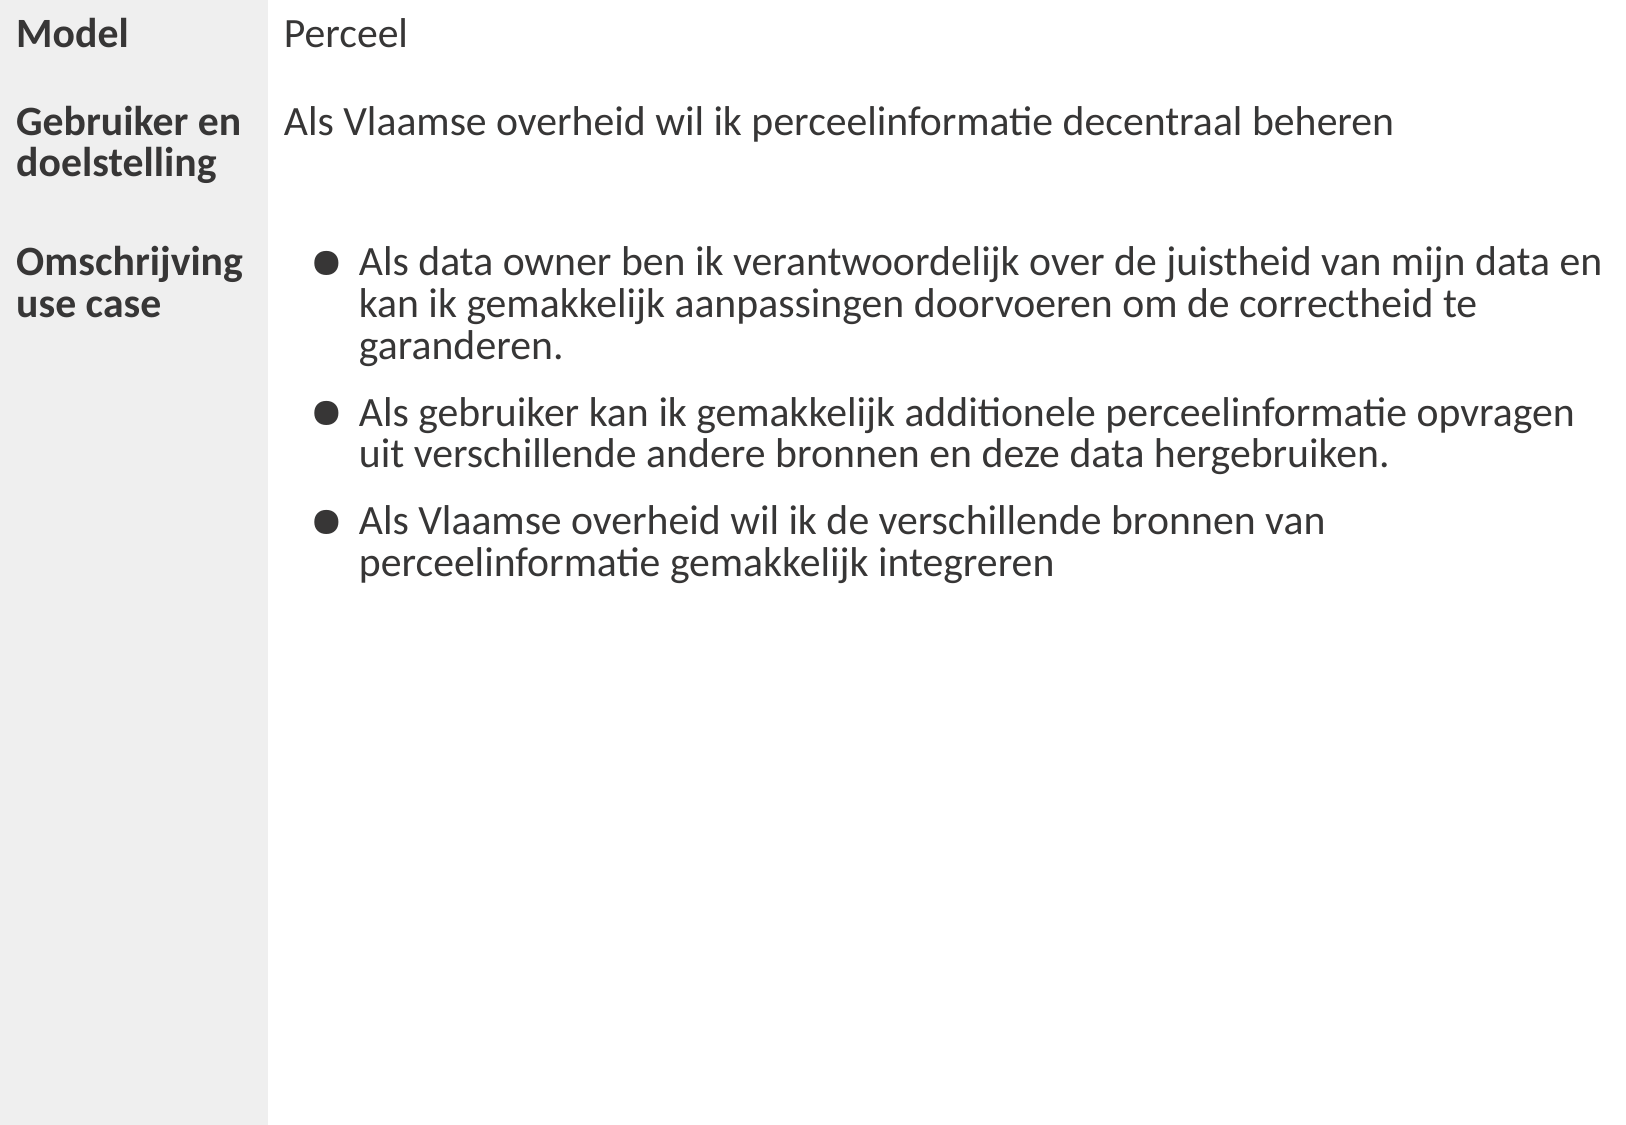

| Model | Perceel |
| --- | --- |
| Gebruiker en doelstelling | Als Vlaamse overheid wil ik perceelinformatie decentraal beheren |
| Omschrijving use case | Als data owner ben ik verantwoordelijk over de juistheid van mijn data en kan ik gemakkelijk aanpassingen doorvoeren om de correctheid te garanderen. Als gebruiker kan ik gemakkelijk additionele perceelinformatie opvragen uit verschillende andere bronnen en deze data hergebruiken. Als Vlaamse overheid wil ik de verschillende bronnen van perceelinformatie gemakkelijk integreren |